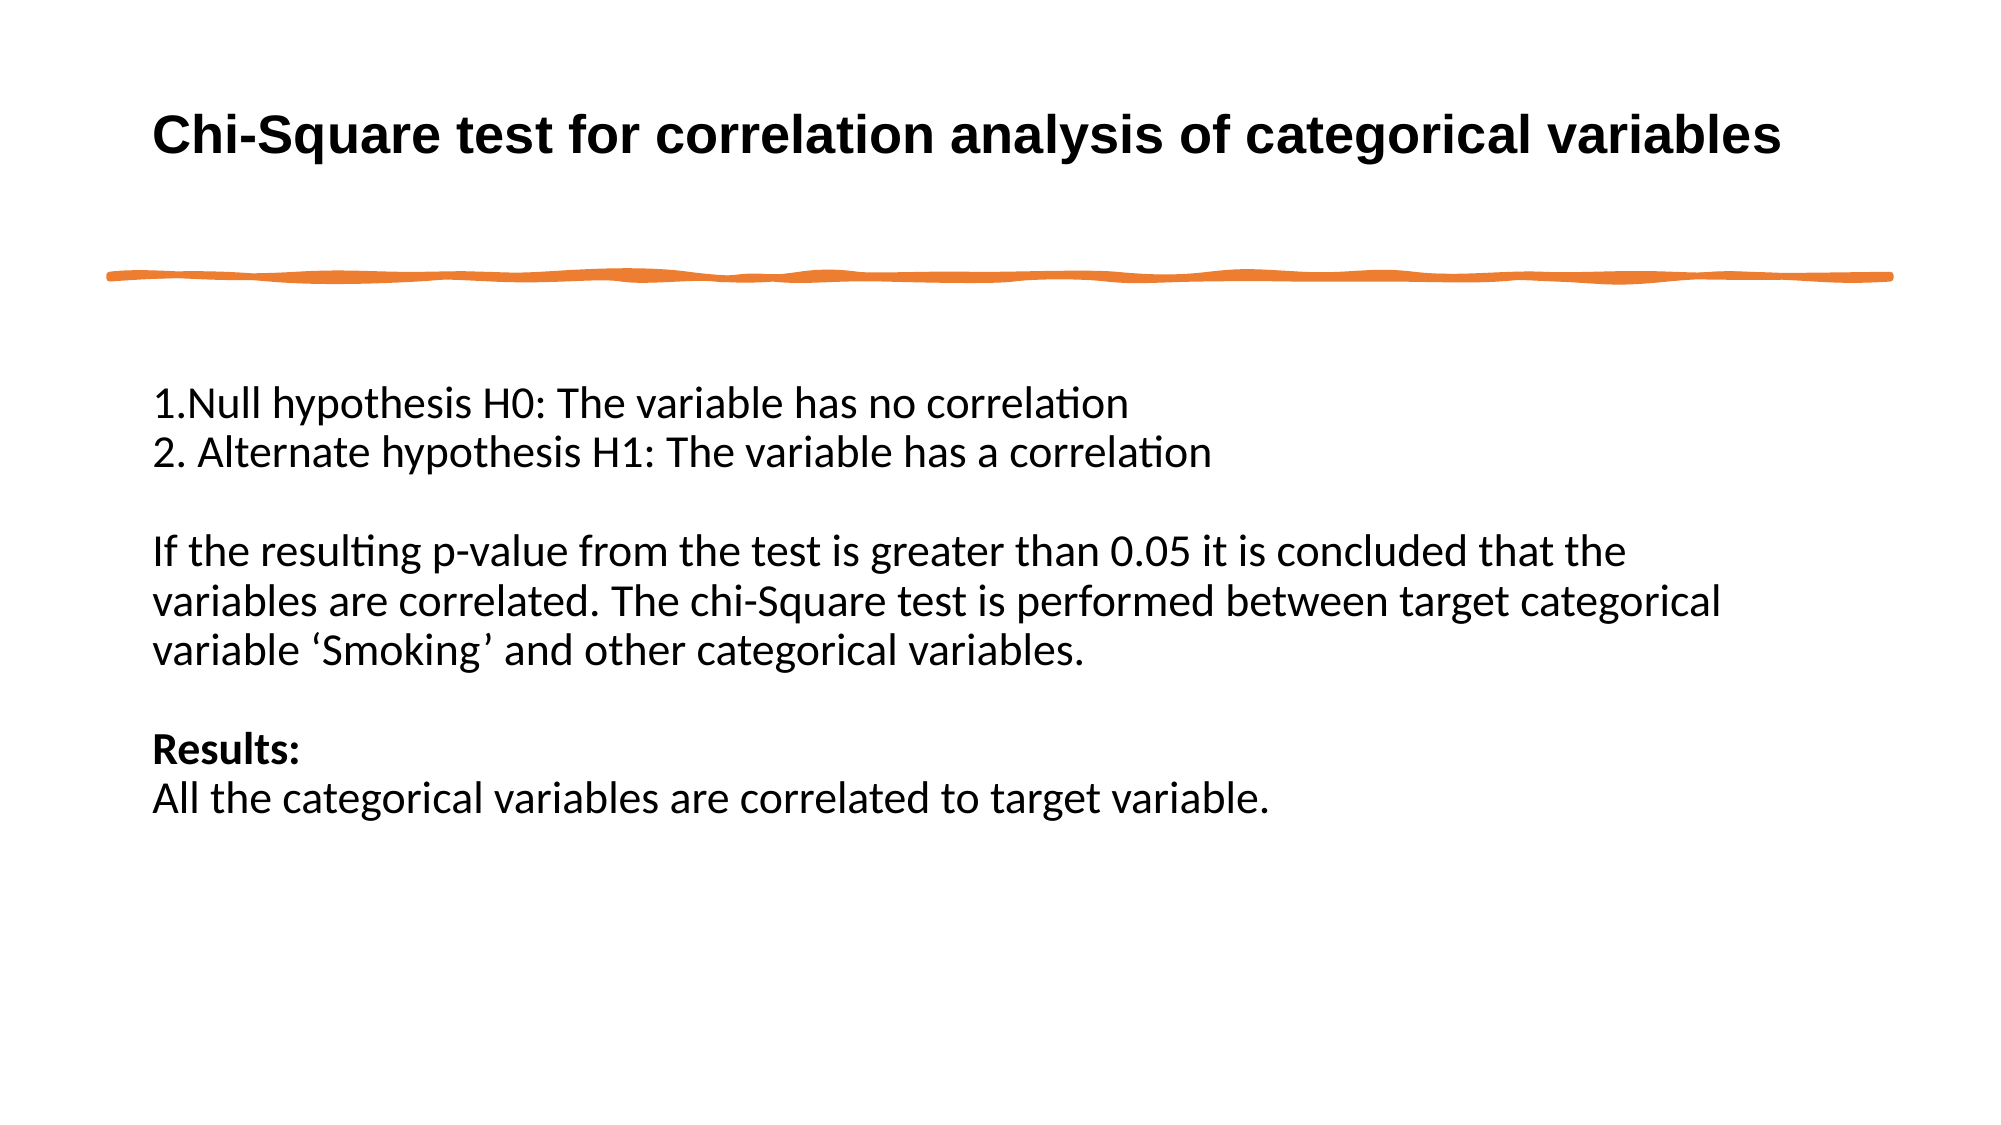

# Chi-Square test for correlation analysis of categorical variables

1.Null hypothesis H0: The variable has no correlation
2. Alternate hypothesis H1: The variable has a correlation

If the resulting p-value from the test is greater than 0.05 it is concluded that the variables are correlated. The chi-Square test is performed between target categorical variable ‘Smoking’ and other categorical variables.

Results:
All the categorical variables are correlated to target variable.